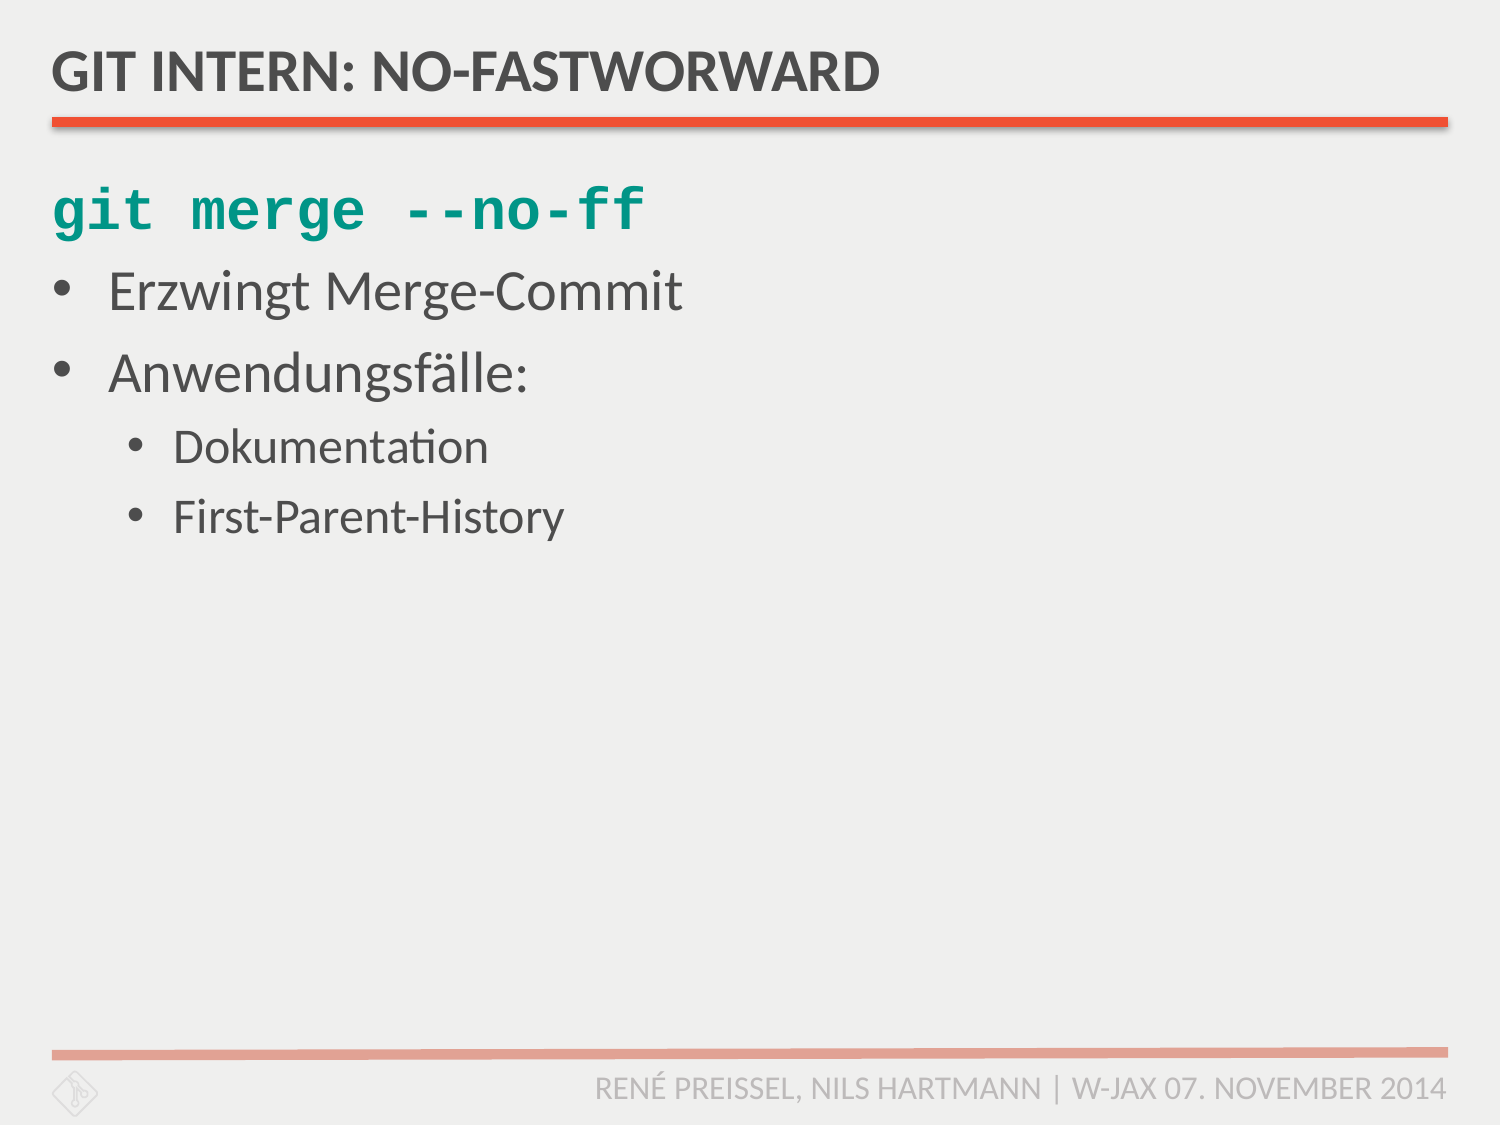

# GIT INTERN: NO-FASTWORWARD
git merge --no-ff
Erzwingt Merge-Commit
Anwendungsfälle:
Dokumentation
First-Parent-History